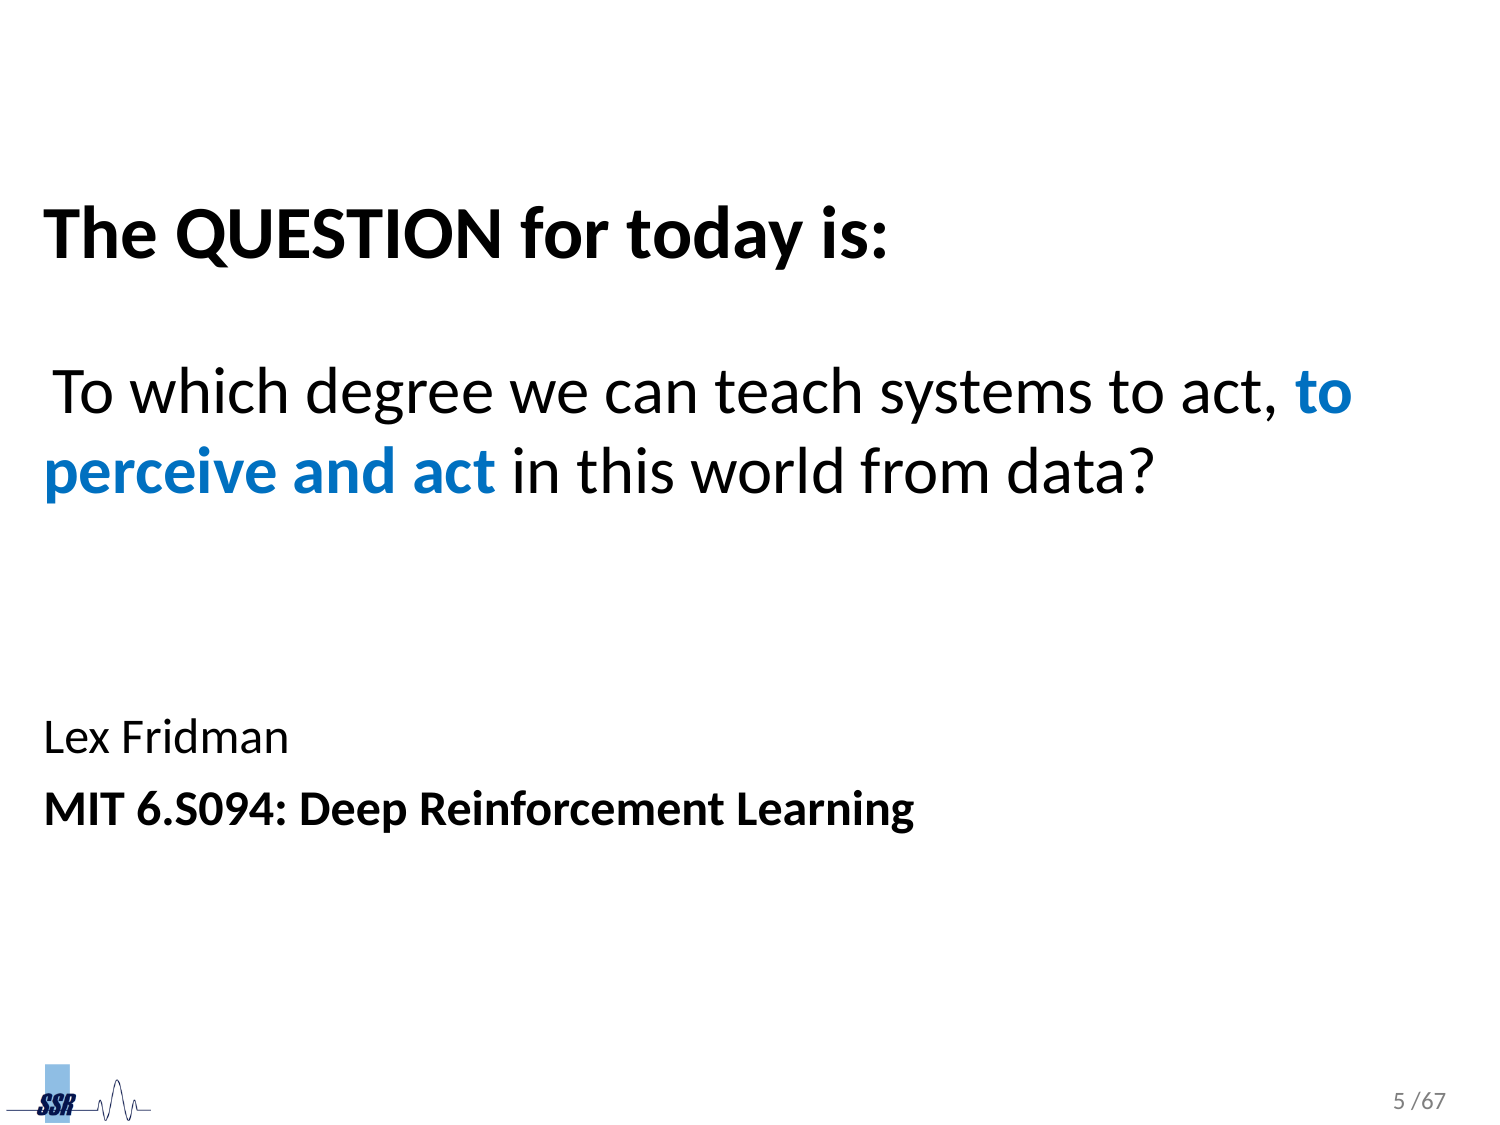

The QUESTION for today is:

 To which degree we can teach systems to act, to perceive and act in this world from data?

Lex Fridman
MIT 6.S094: Deep Reinforcement Learning